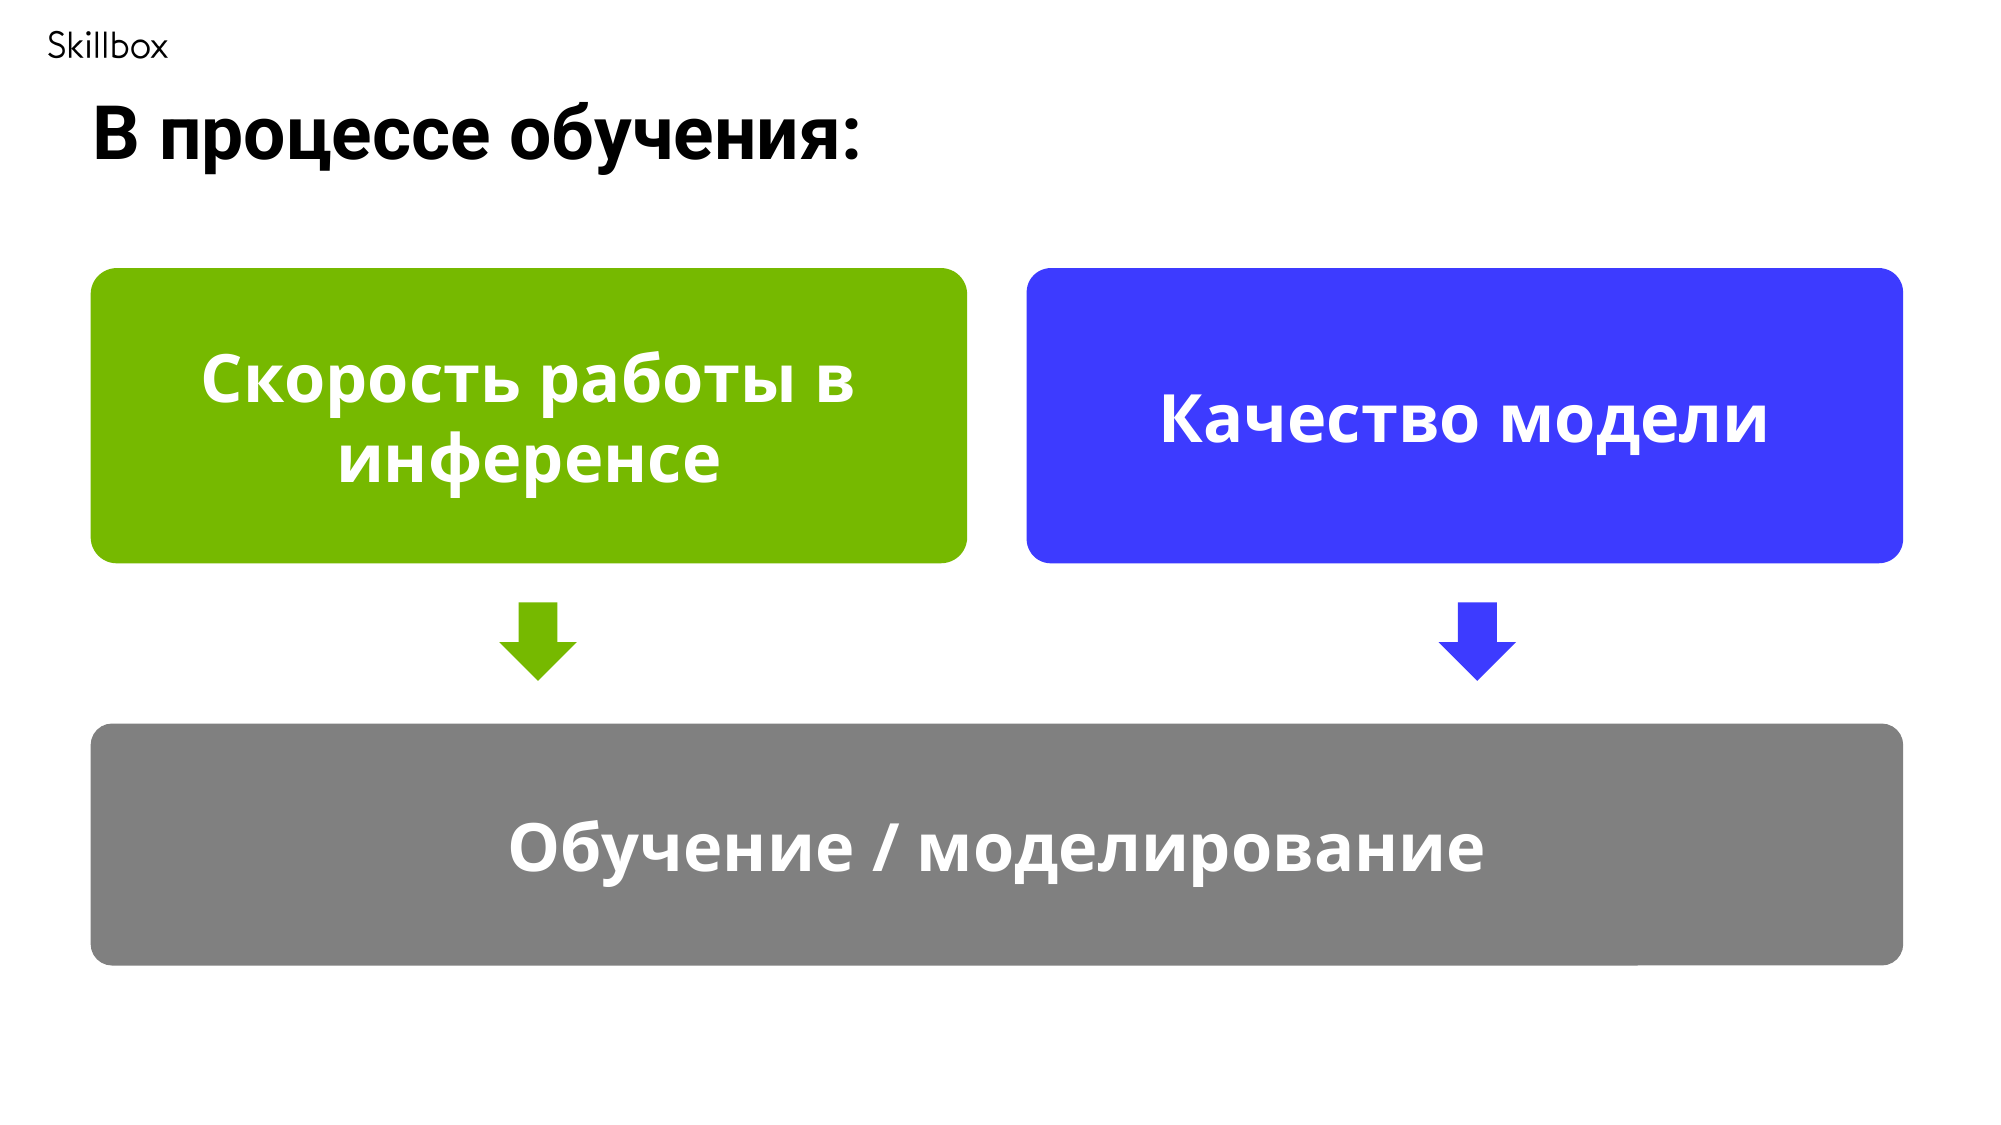

В процессе обучения:
Скорость работы в инференсе
Качество модели

Обучение / моделирование